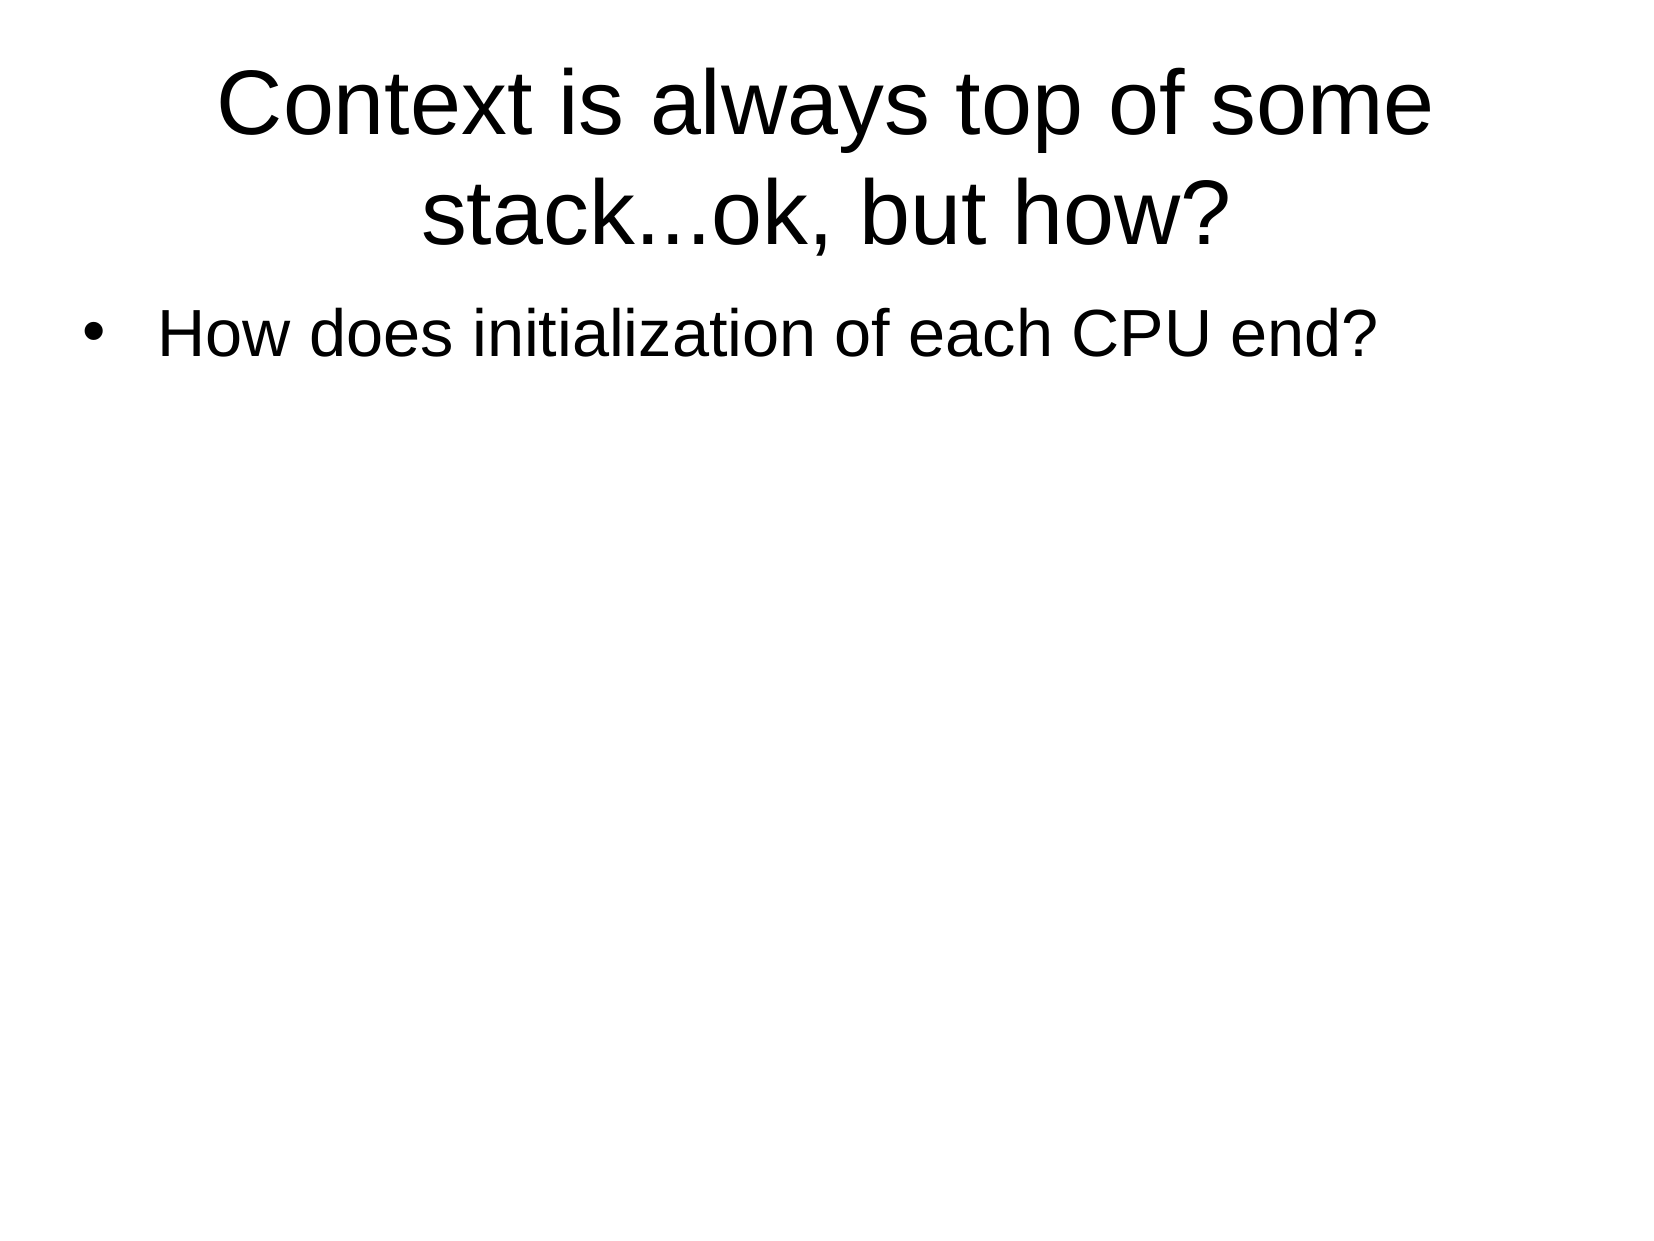

Context is always top of some stack...ok, but how?
How does initialization of each CPU end?